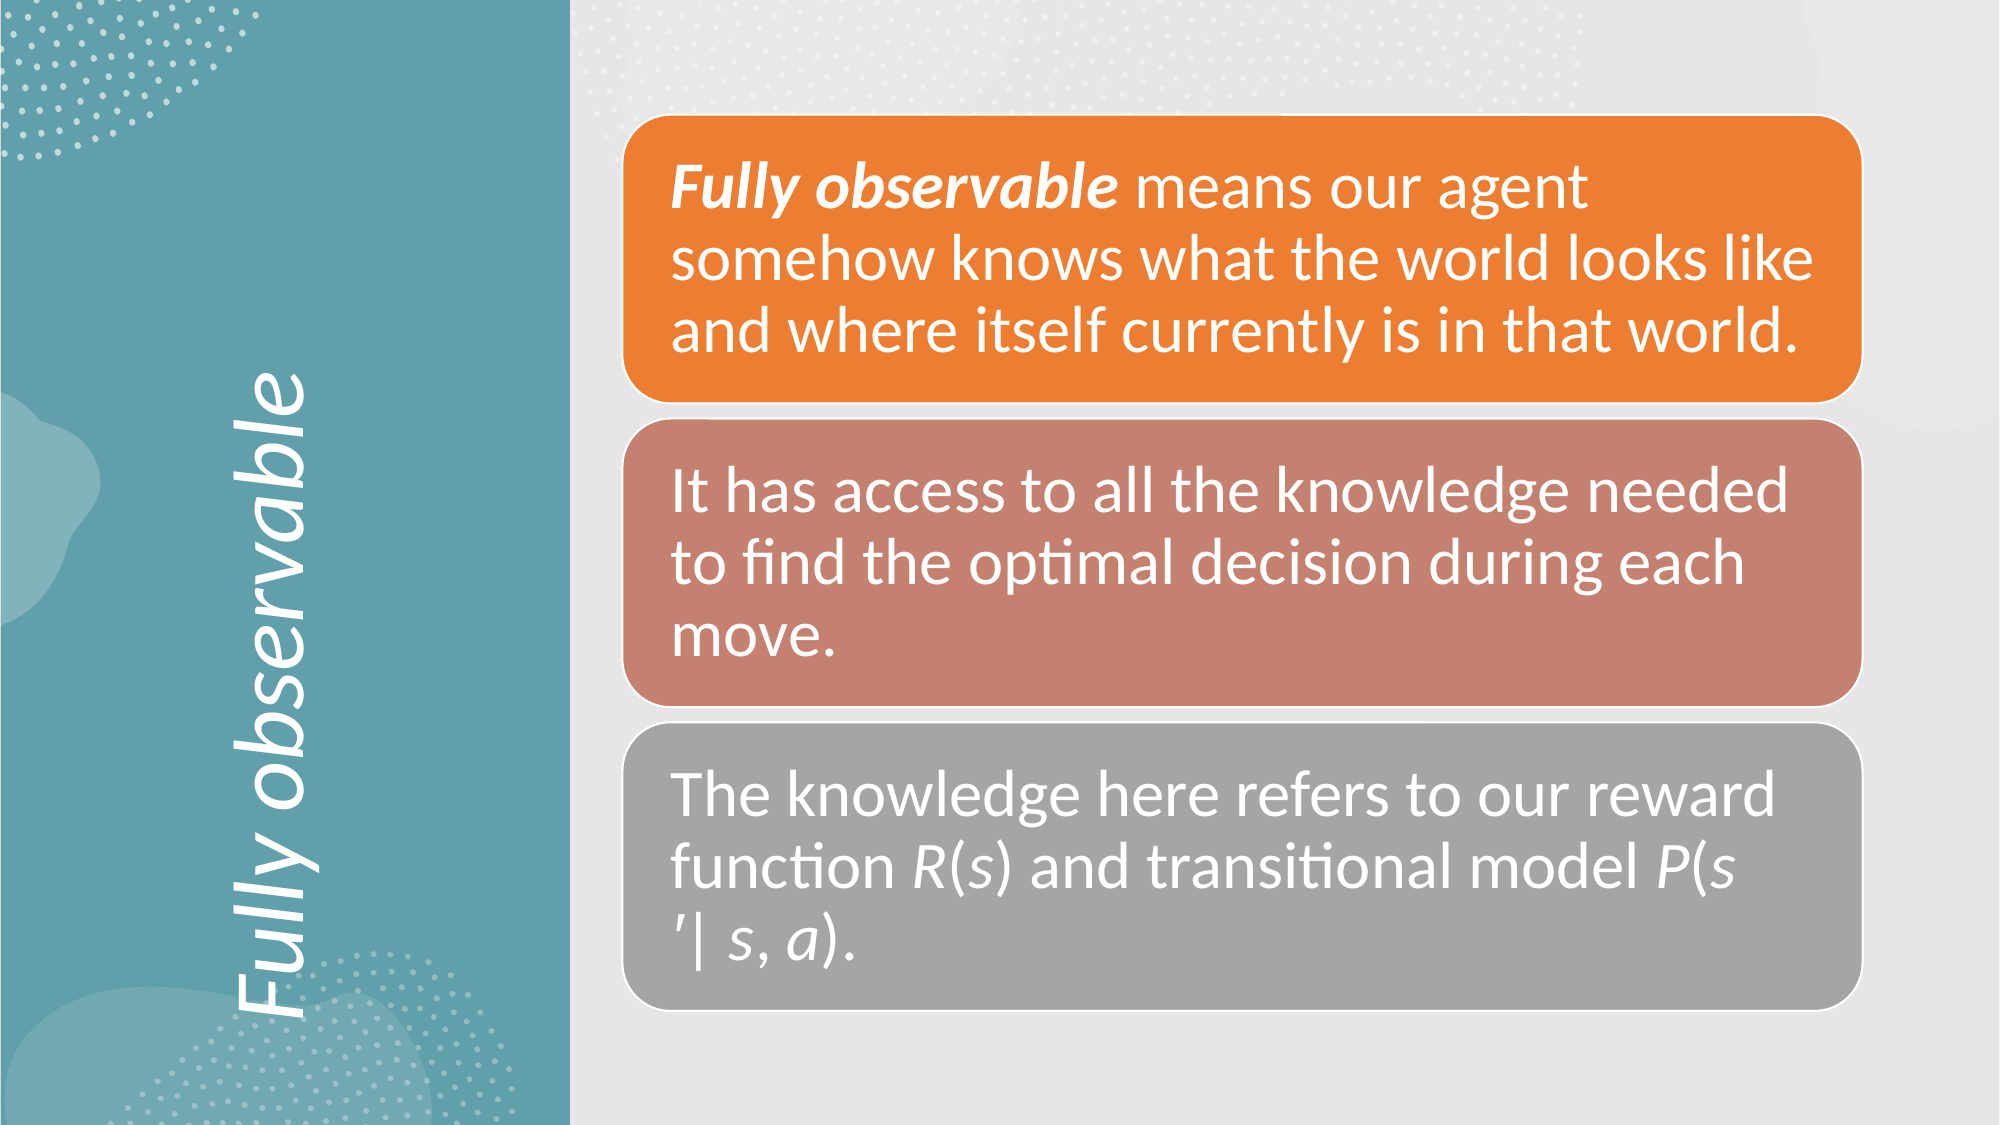

Fully observable means our agent somehow knows what the world looks like and where itself currently is in that world.
It has access to all the knowledge needed to find the optimal decision during each move.
The knowledge here refers to our reward function R(s) and transitional model P(s′| s, a).
# Fully observable